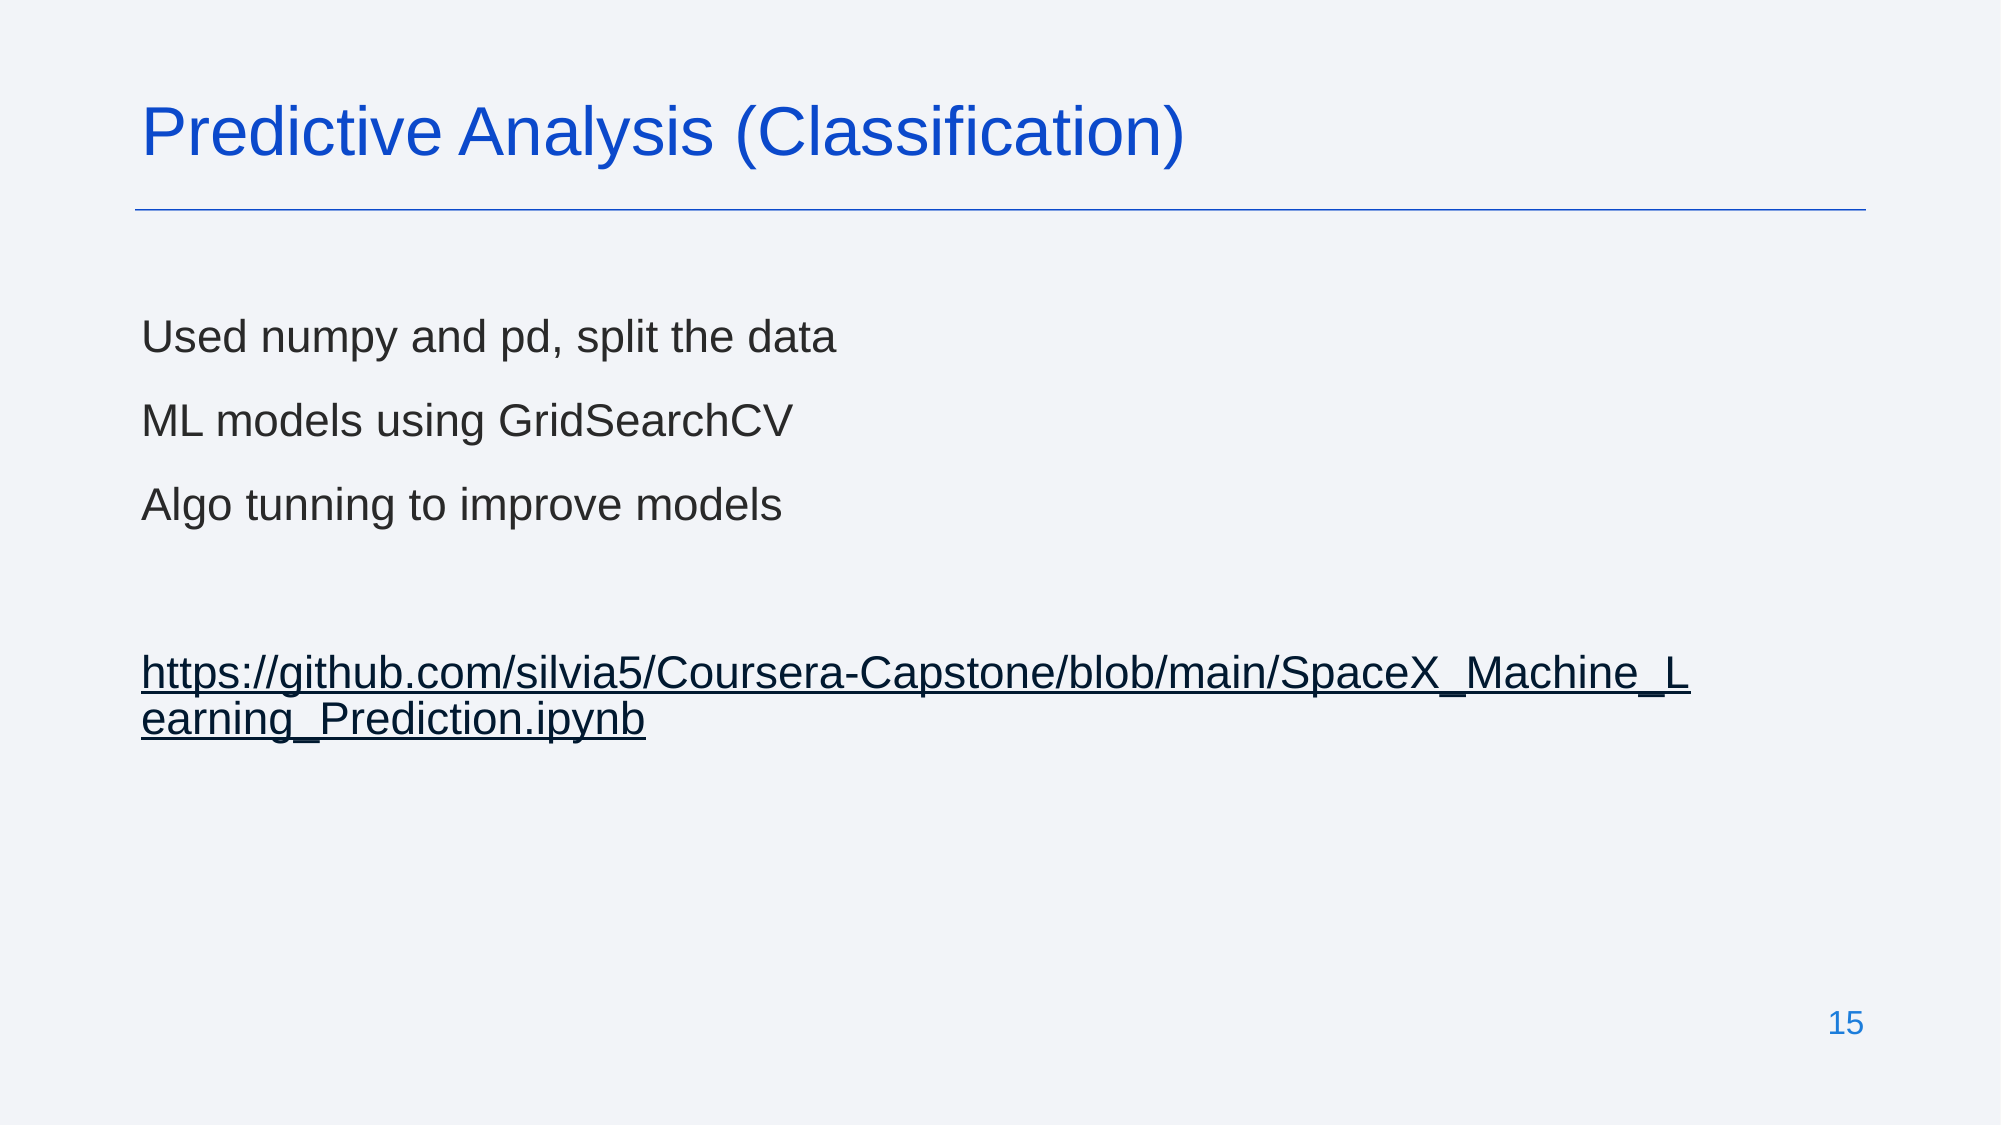

Predictive Analysis (Classification)
Used numpy and pd, split the data
ML models using GridSearchCV
Algo tunning to improve models

https://github.com/silvia5/Coursera-Capstone/blob/main/SpaceX_Machine_Learning_Prediction.ipynb

15